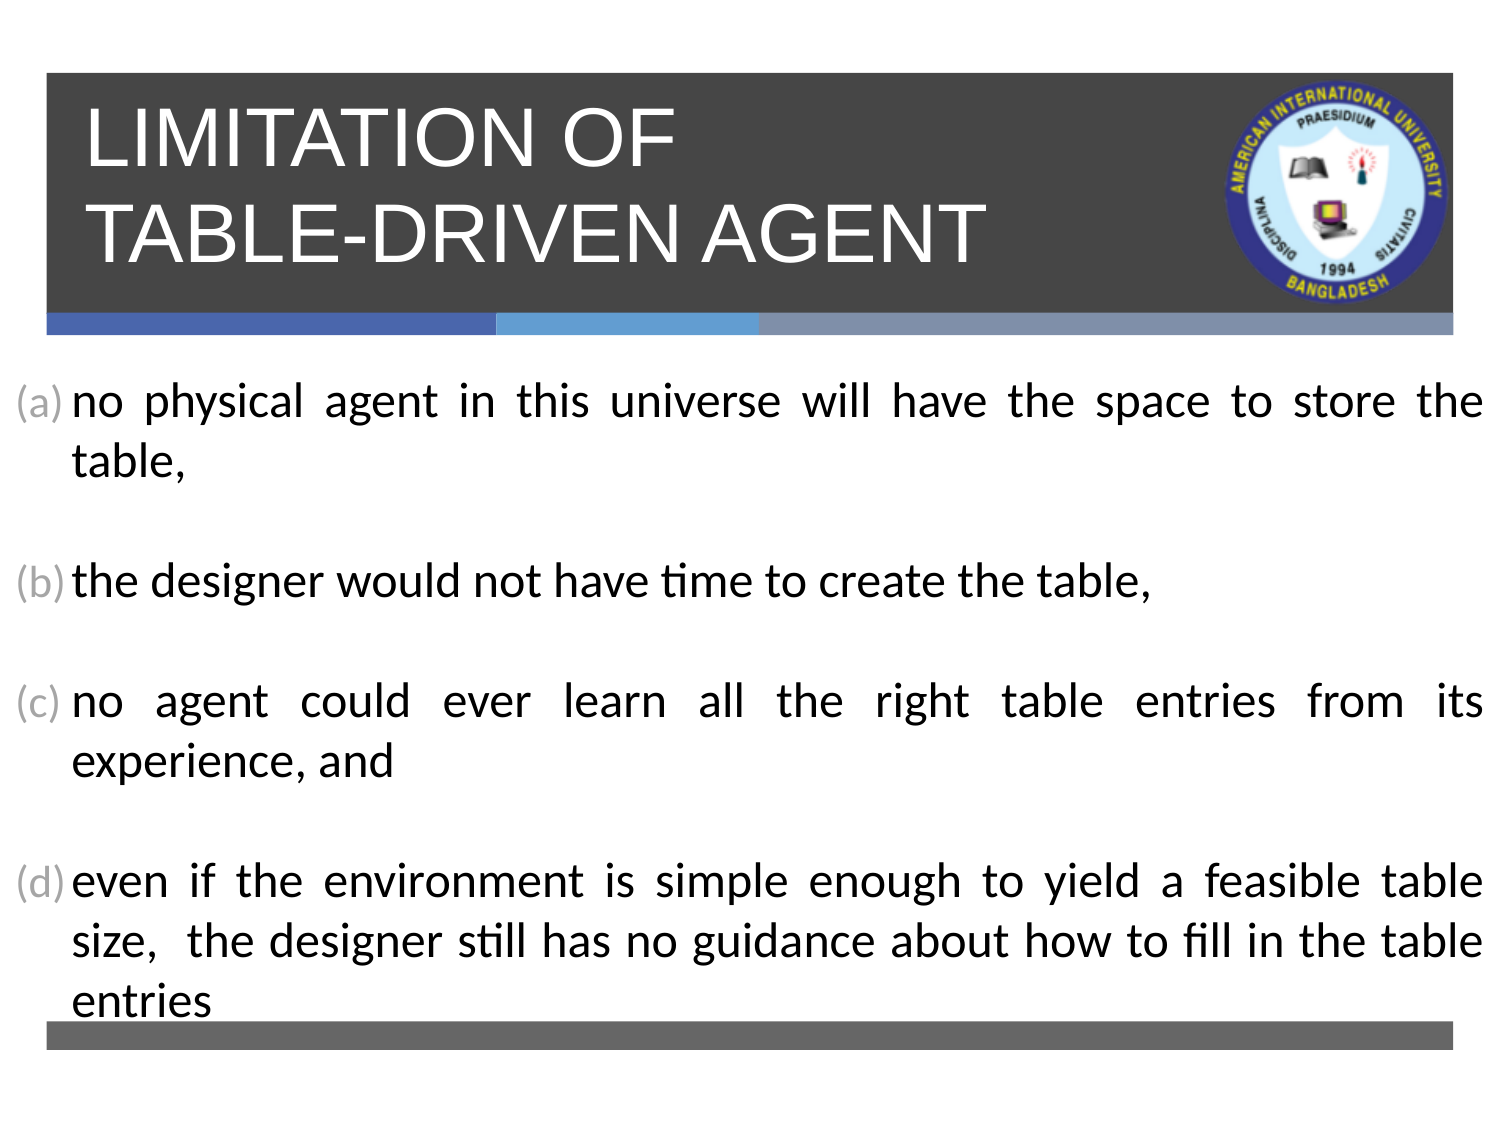

# LIMITATION OF TABLE-DRIVEN AGENT

no physical agent in this universe will have the space to store the table,

the designer would not have time to create the table,

no agent could ever learn all the right table entries from its experience, and

even if the environment is simple enough to yield a feasible table size,  the designer still has no guidance about how to fill in the table entries